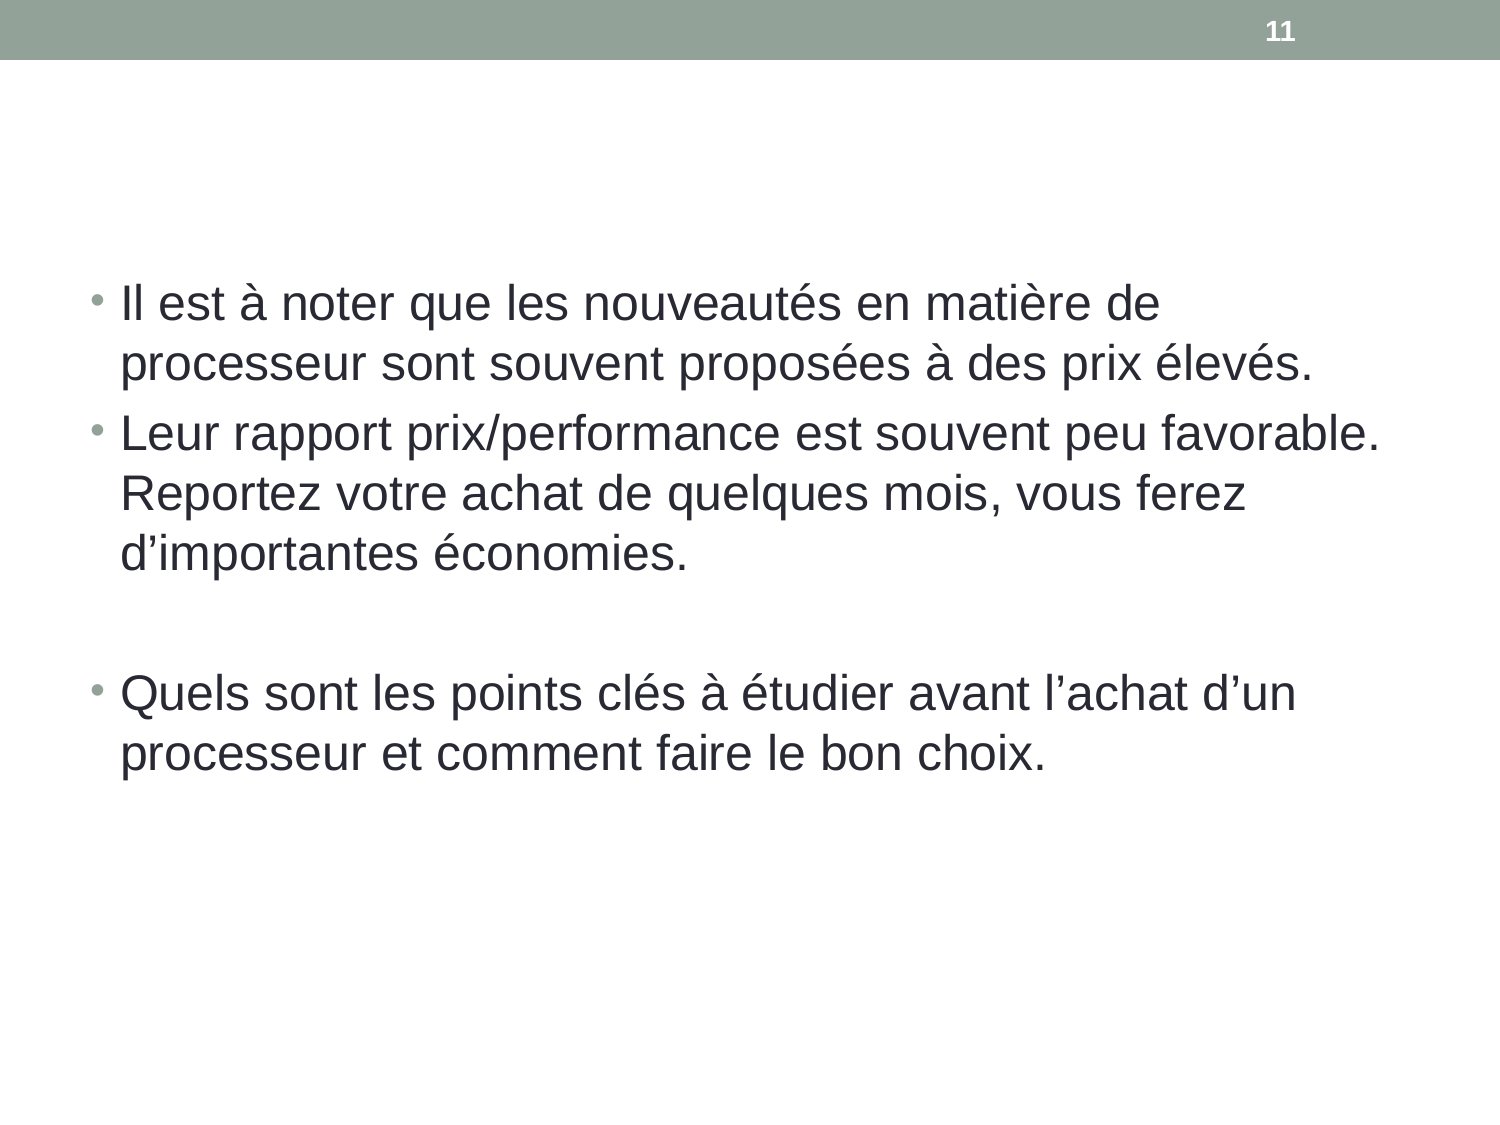

11
#
Il est à noter que les nouveautés en matière de processeur sont souvent proposées à des prix élevés.
Leur rapport prix/performance est souvent peu favorable. Reportez votre achat de quelques mois, vous ferez d’importantes économies.

Quels sont les points clés à étudier avant l’achat d’un processeur et comment faire le bon choix.